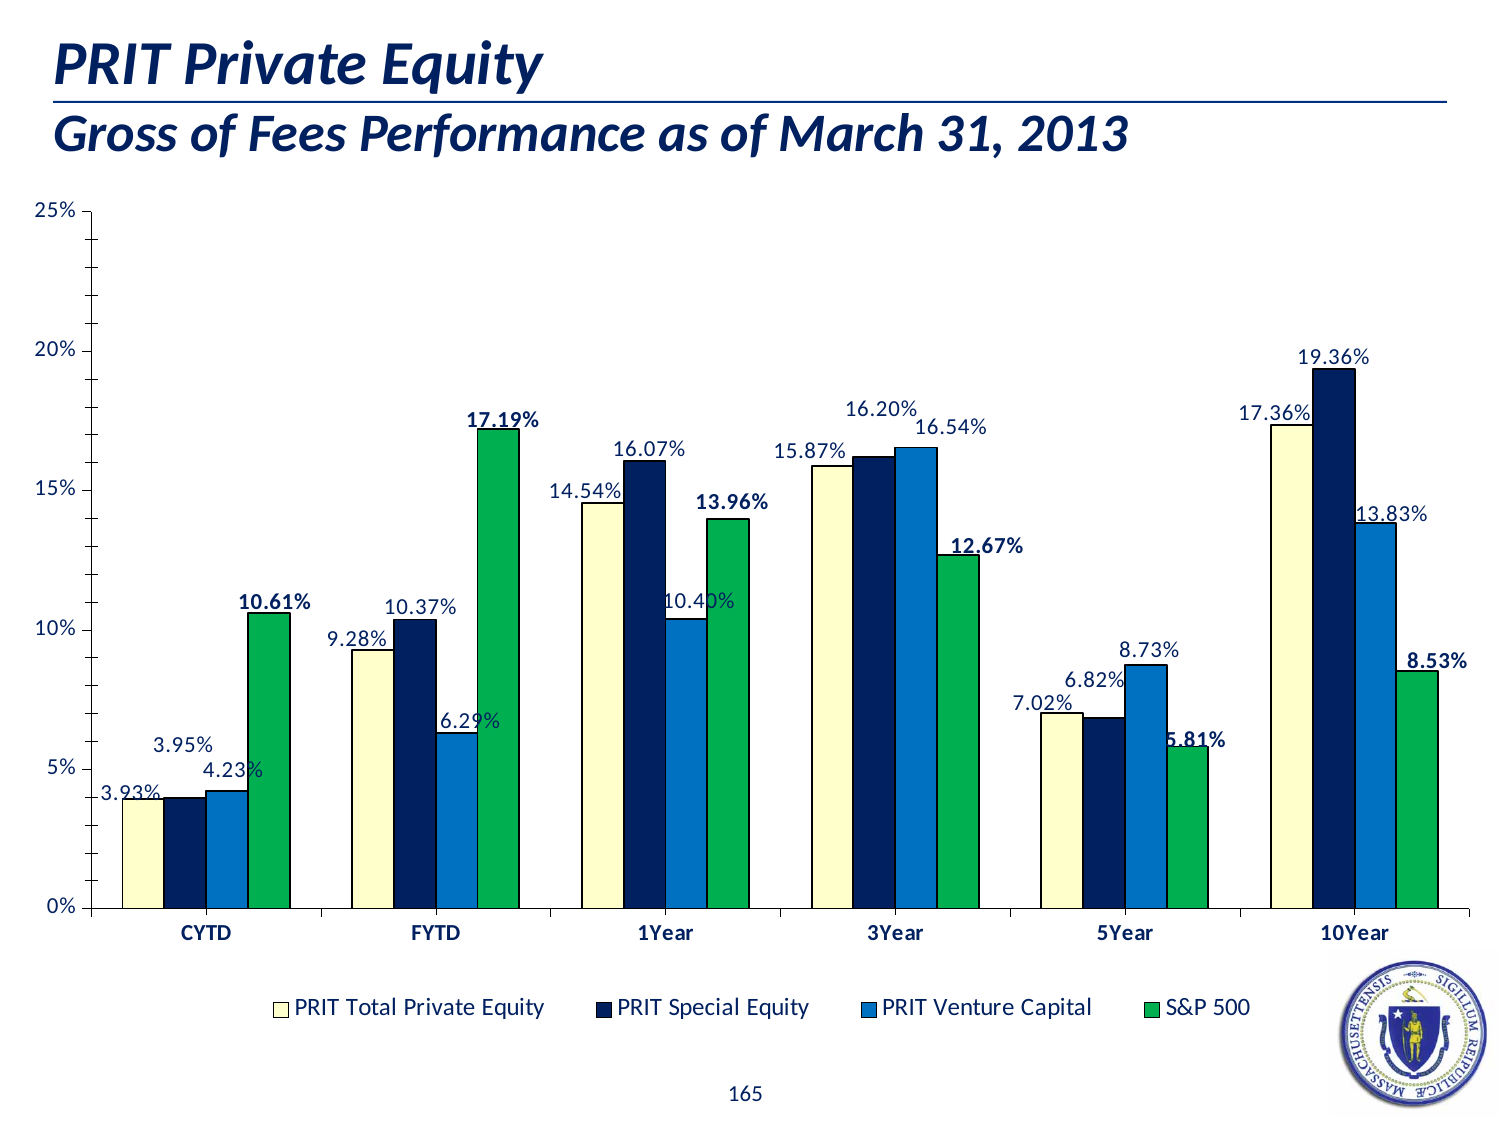

# PRIT Private Equity Gross of Fees Performance as of March 31, 2013

### Chart

| Category | PRIT Total Private Equity | PRIT Special Equity | PRIT Venture Capital | S&P 500 |
|---|---|---|---|---|
| CYTD | 0.0393 | 0.0395 | 0.0423 | 0.1061 |
| FYTD | 0.0928 | 0.1037 | 0.0629 | 0.1719 |
| 1Year | 0.1454 | 0.1607 | 0.104 | 0.1396 |
| 3Year | 0.1587 | 0.162 | 0.1654 | 0.1267 |
| 5Year | 0.0702 | 0.0682 | 0.0873 | 0.0581 |
| 10Year | 0.1736 | 0.1936 | 0.1383 | 0.0853 |